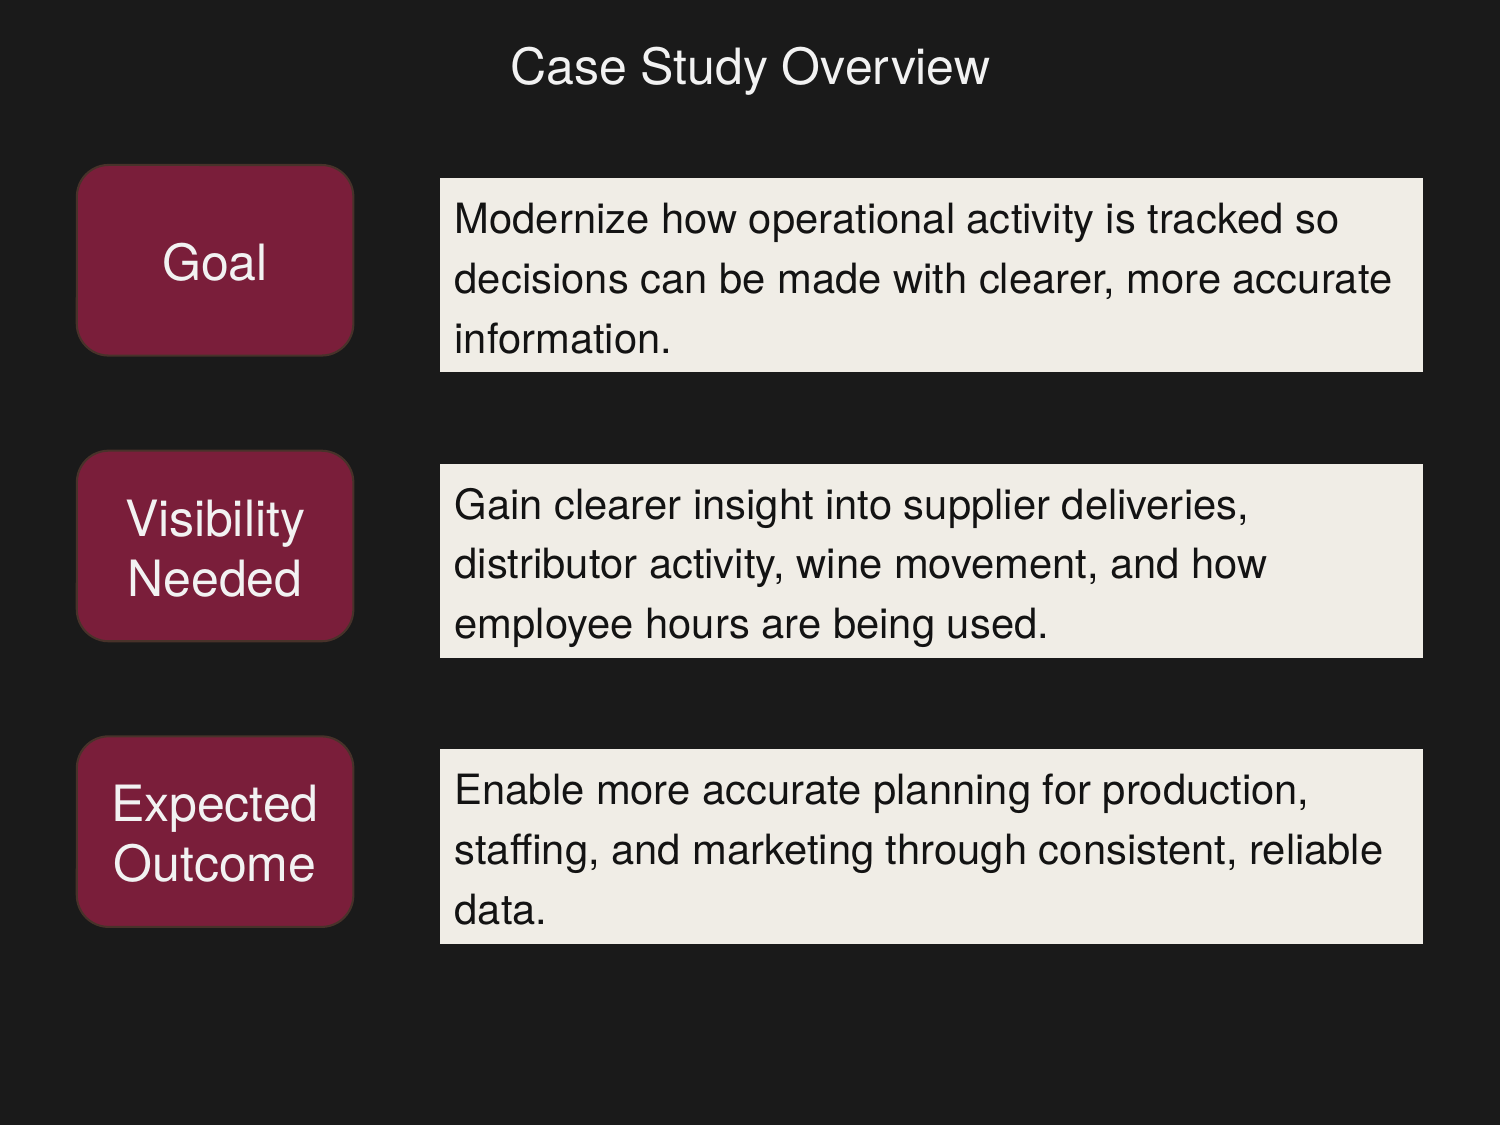

# Case Study Overview
Goal
| Modernize how operational activity is tracked so decisions can be made with clearer, more accurate information. |
| --- |
Visibility Needed
| Gain clearer insight into supplier deliveries, distributor activity, wine movement, and how employee hours are being used. |
| --- |
Expected Outcome
| Enable more accurate planning for production, staffing, and marketing through consistent, reliable data. |
| --- |